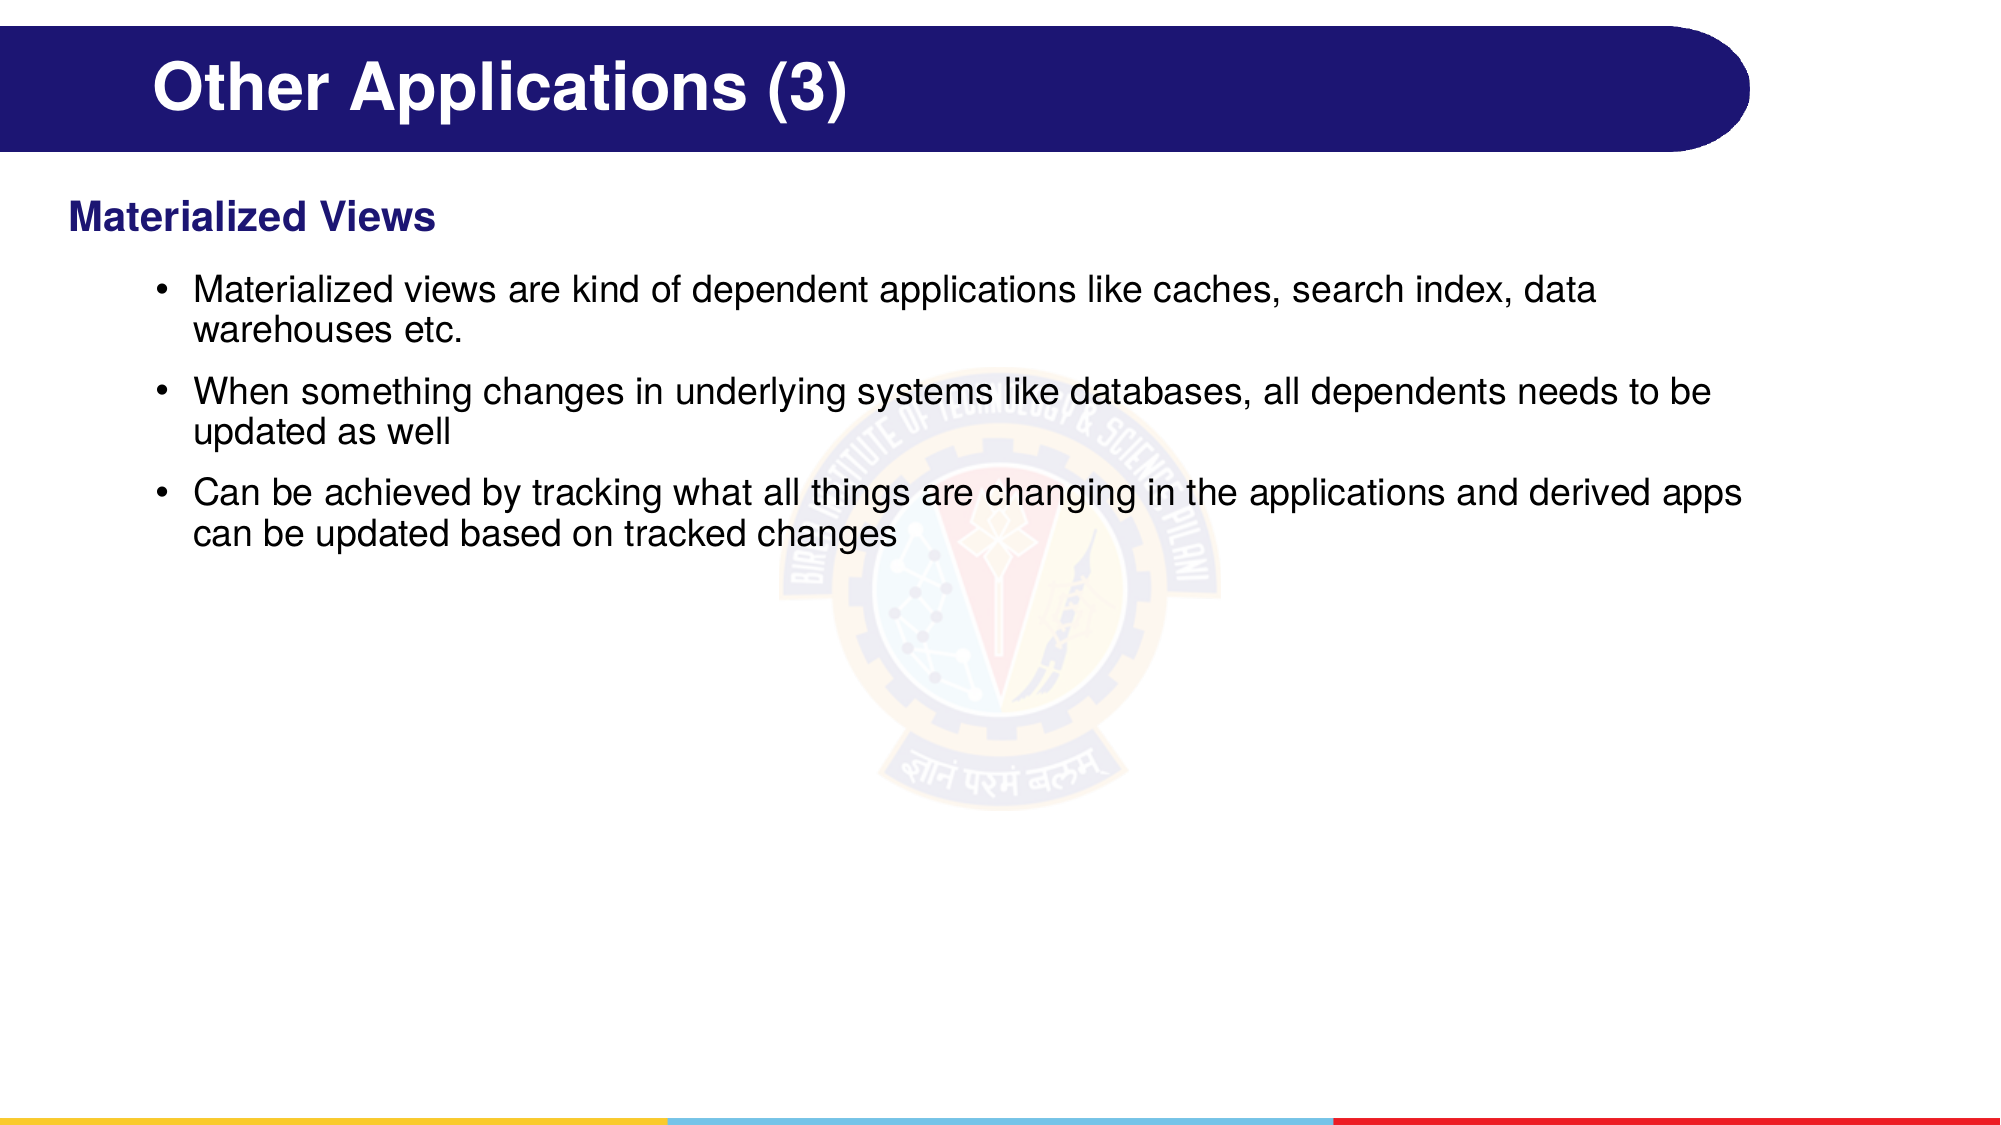

# Other Applications (3)
Materialized Views
Materialized views are kind of dependent applications like caches, search index, data warehouses etc.
When something changes in underlying systems like databases, all dependents needs to be updated as well
Can be achieved by tracking what all things are changing in the applications and derived apps can be updated based on tracked changes